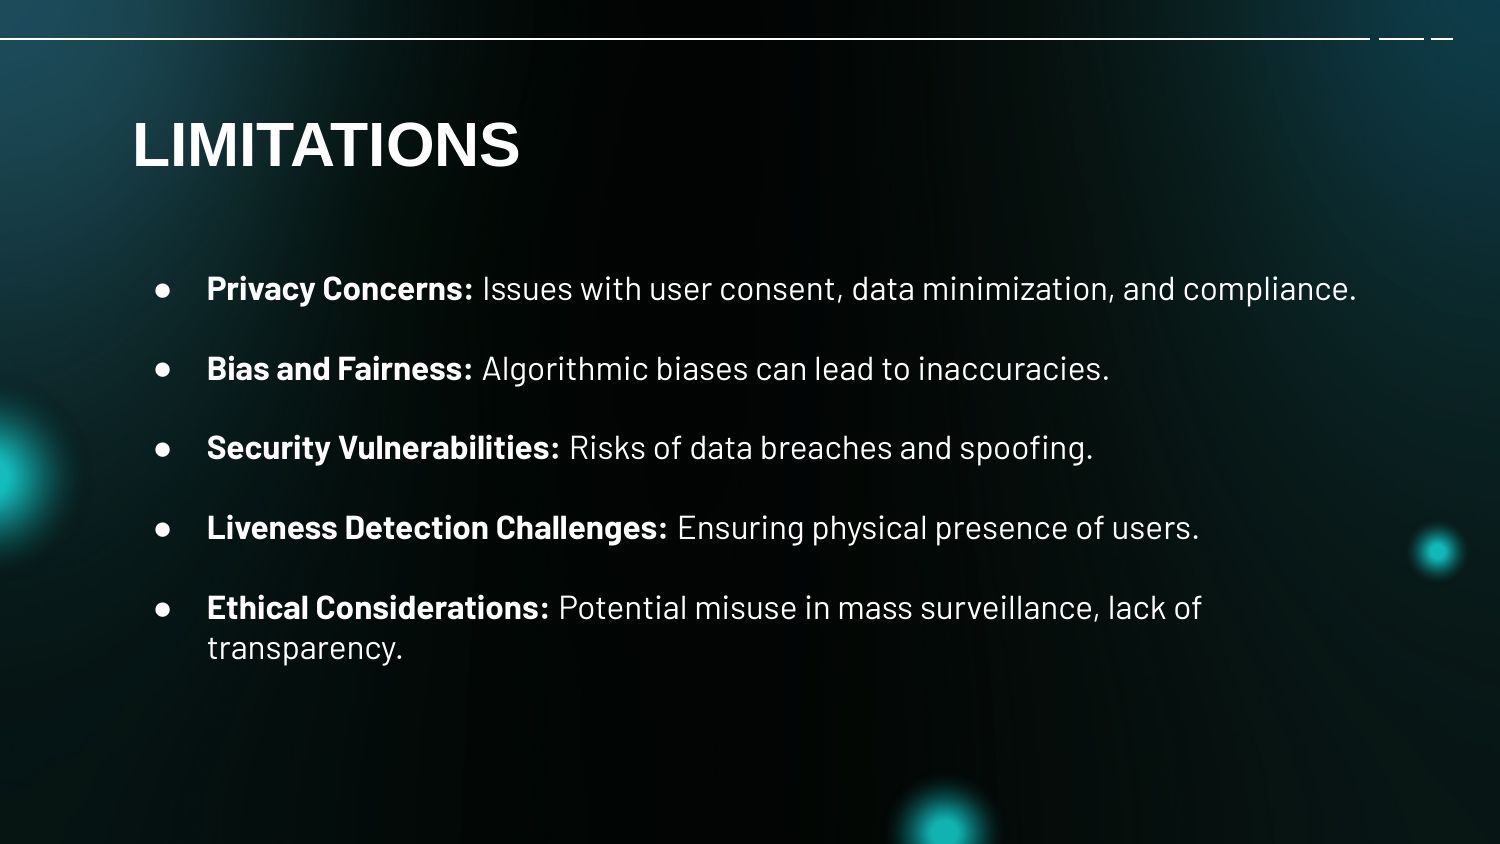

# LIMITATIONS
Privacy Concerns: Issues with user consent, data minimization, and compliance.

Bias and Fairness: Algorithmic biases can lead to inaccuracies.

Security Vulnerabilities: Risks of data breaches and spoofing.

Liveness Detection Challenges: Ensuring physical presence of users.

Ethical Considerations: Potential misuse in mass surveillance, lack of transparency.